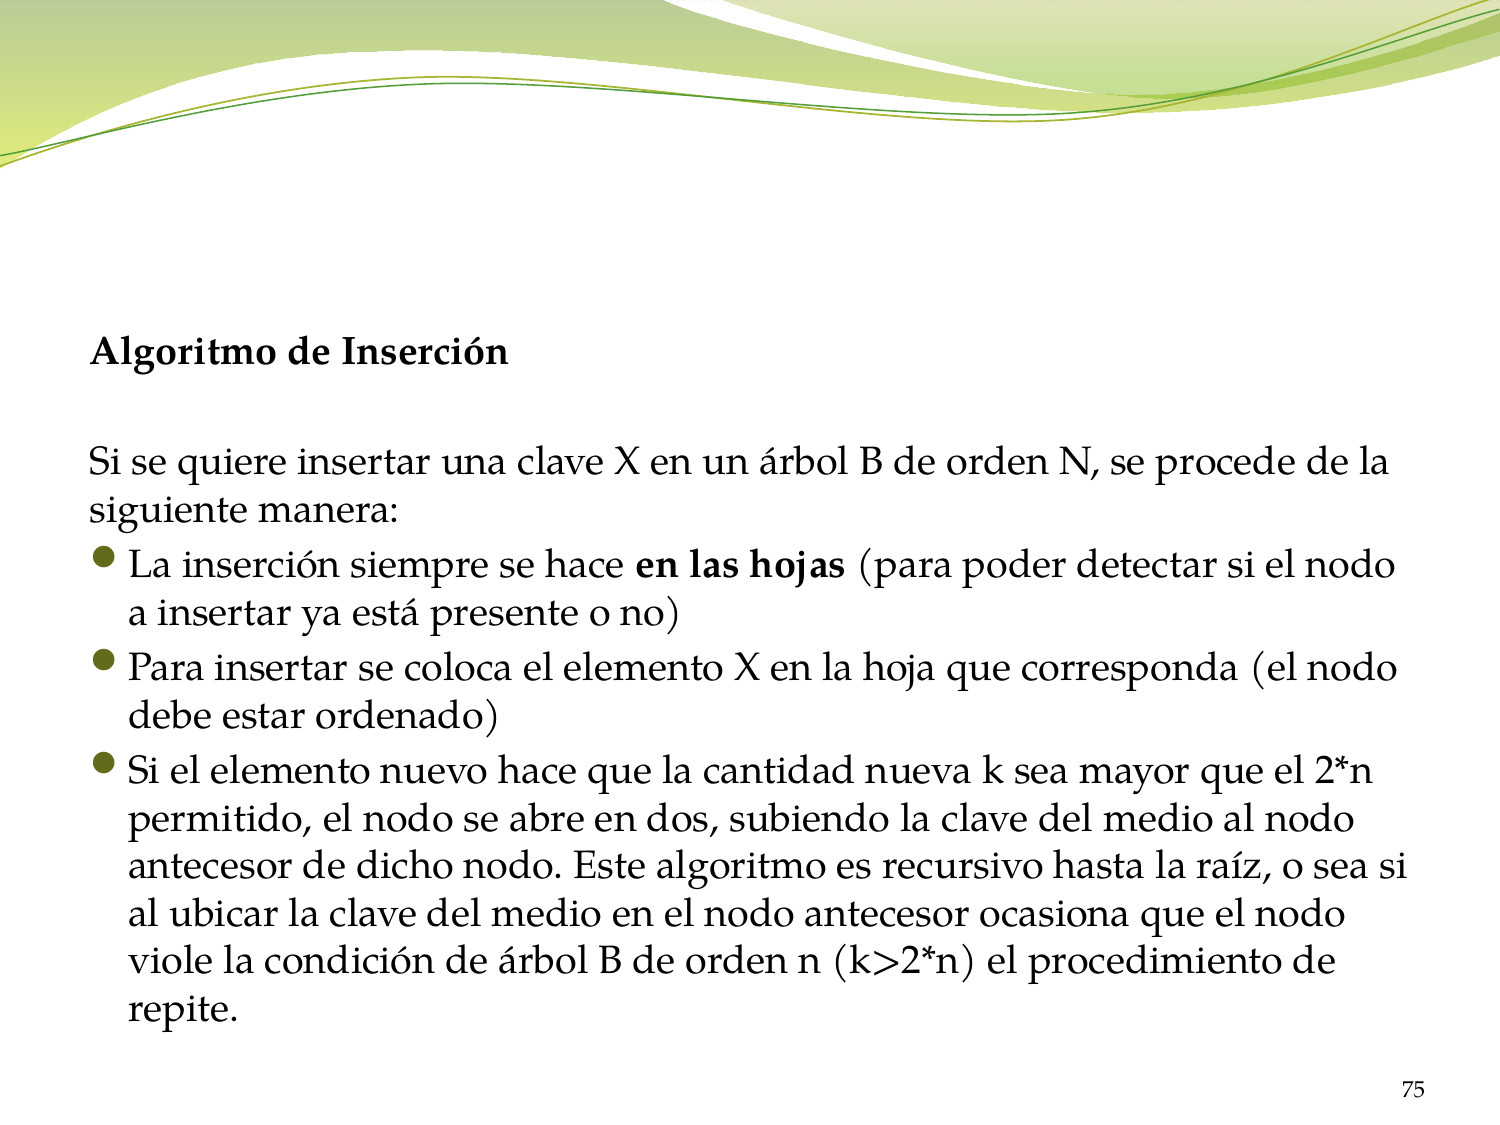

#
Algoritmo de Inserción

Si se quiere insertar una clave X en un árbol B de orden N, se procede de la siguiente manera:
La inserción siempre se hace en las hojas (para poder detectar si el nodo a insertar ya está presente o no)
Para insertar se coloca el elemento X en la hoja que corresponda (el nodo debe estar ordenado)
Si el elemento nuevo hace que la cantidad nueva k sea mayor que el 2*n permitido, el nodo se abre en dos, subiendo la clave del medio al nodo antecesor de dicho nodo. Este algoritmo es recursivo hasta la raíz, o sea si al ubicar la clave del medio en el nodo antecesor ocasiona que el nodo viole la condición de árbol B de orden n (k>2*n) el procedimiento de repite.

75